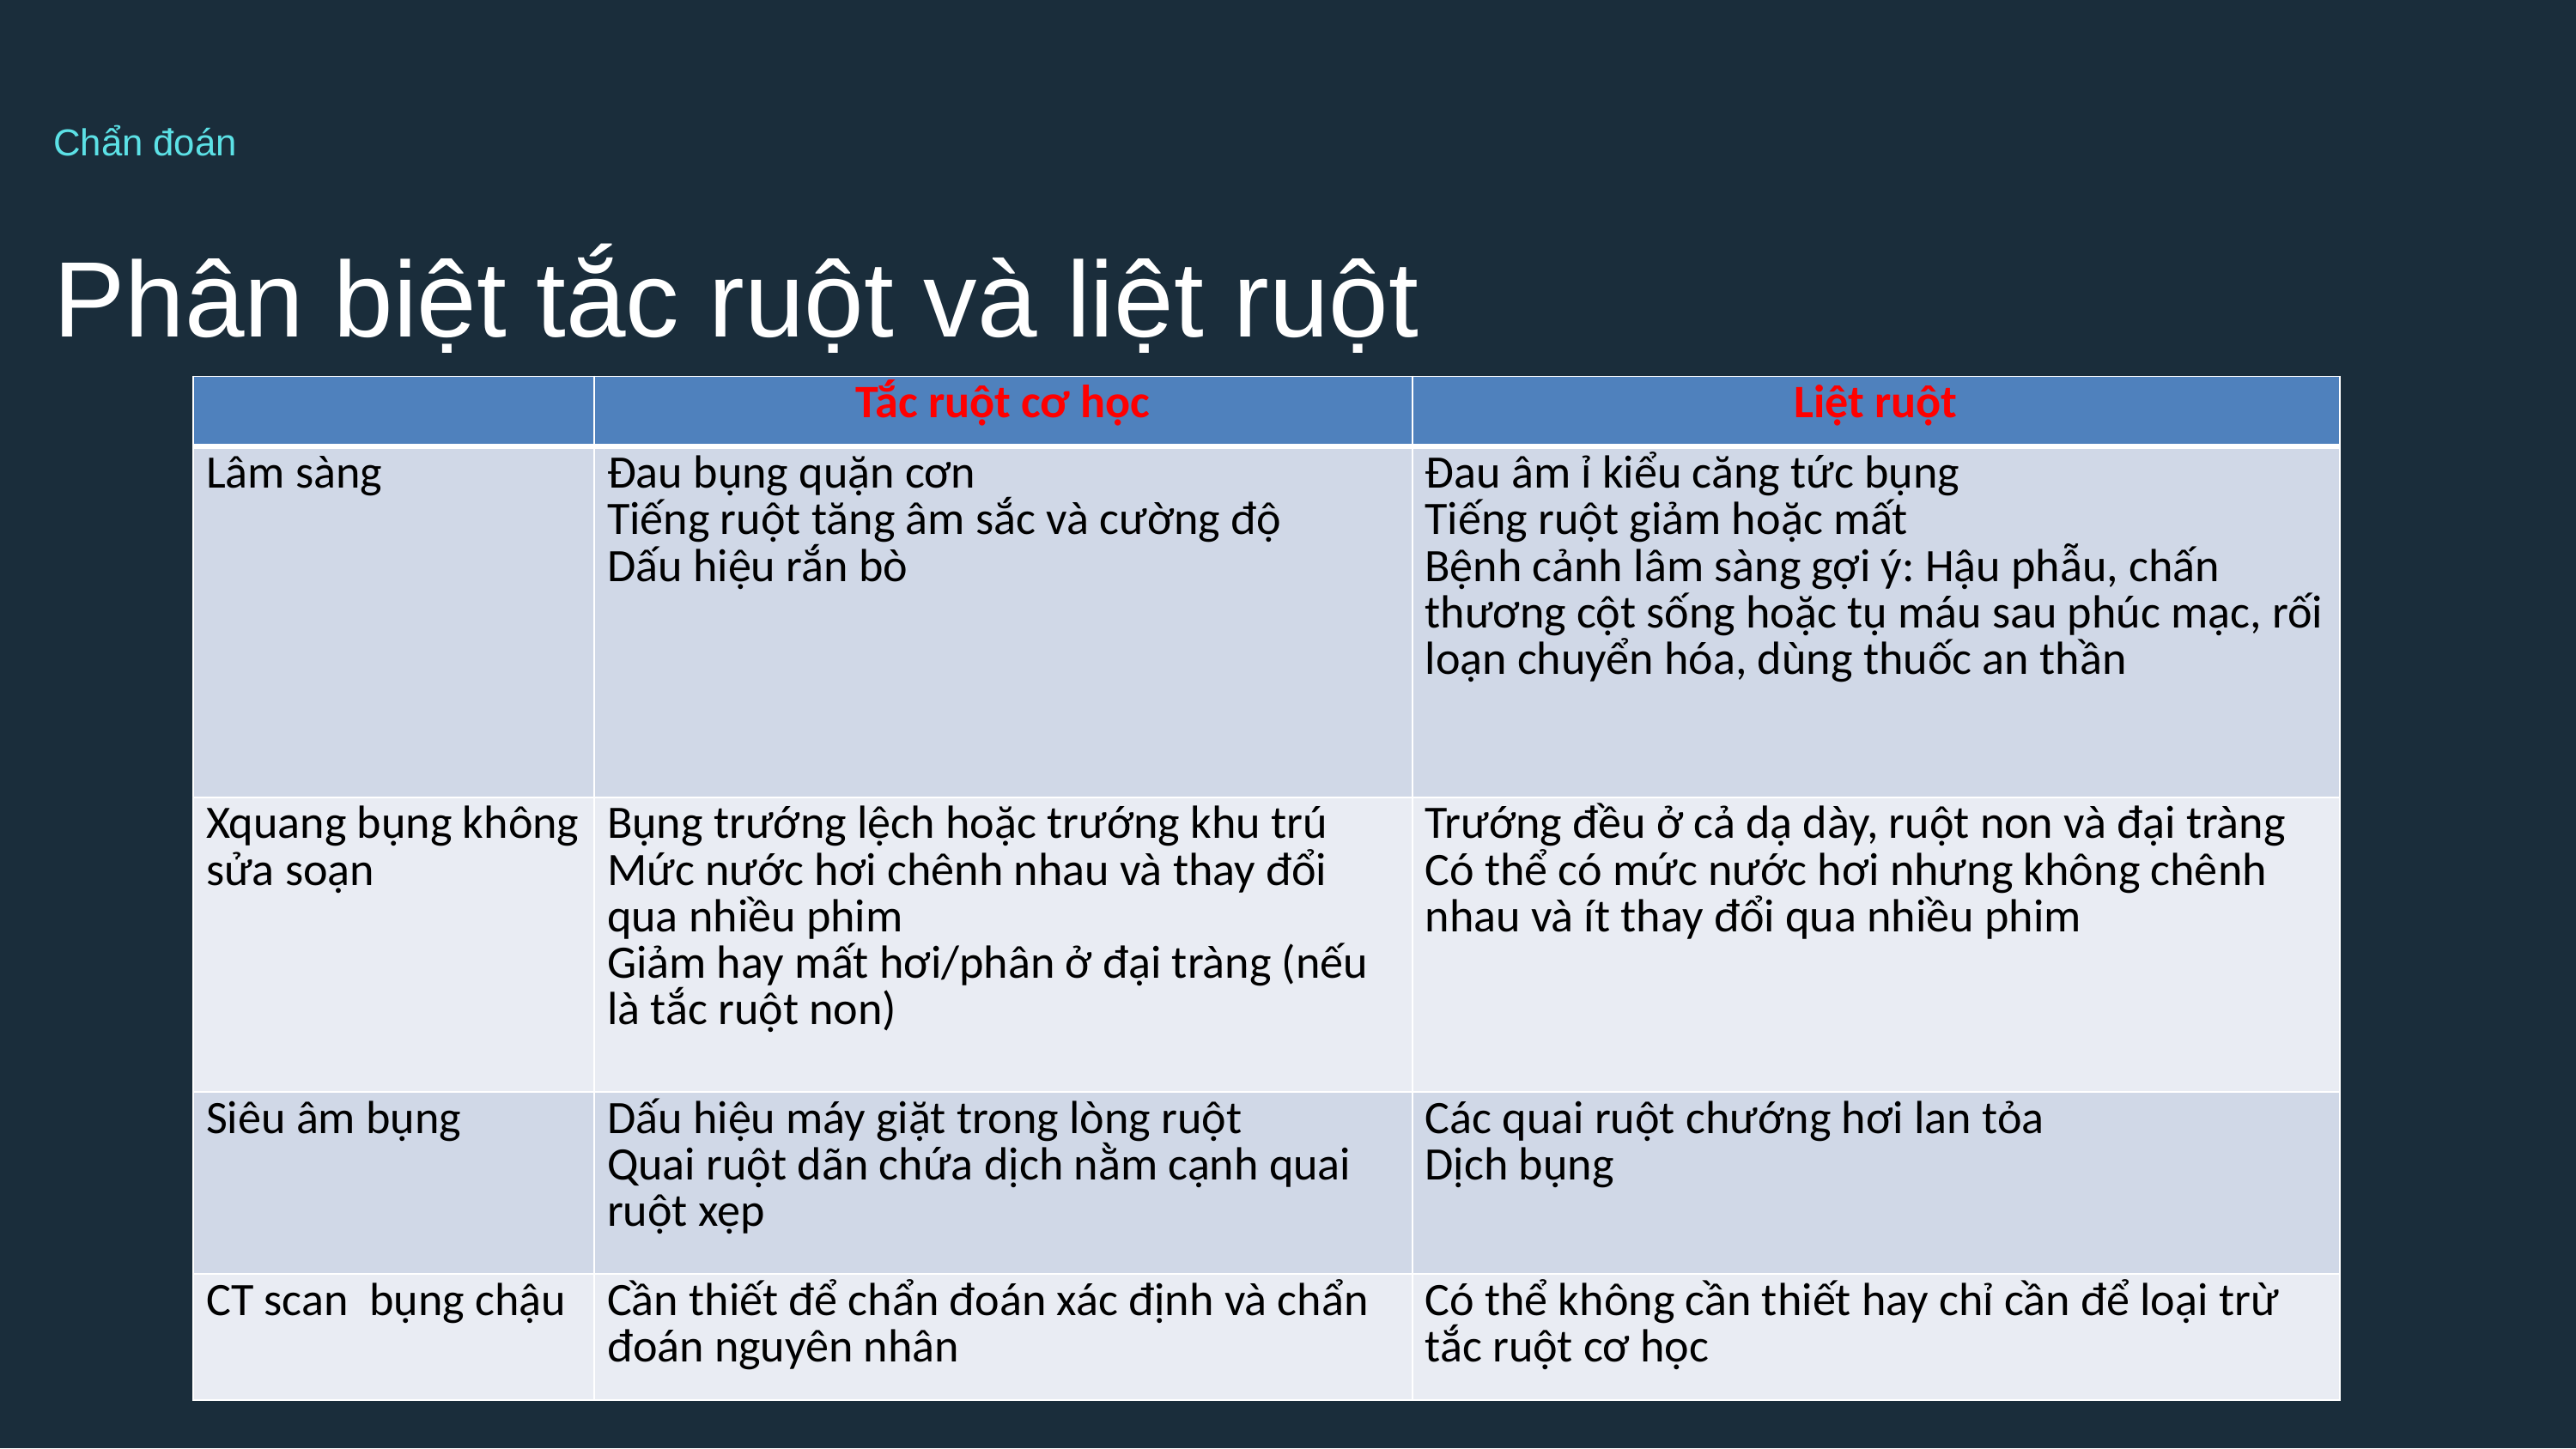

Chẩn đoán
Phân biệt tắc ruột và liệt ruột
|  | Tắc ruột cơ học | Liệt ruột |
| --- | --- | --- |
| Lâm sàng | Đau bụng quặn cơn Tiếng ruột tăng âm sắc và cường độ Dấu hiệu rắn bò | Đau âm ỉ kiểu căng tức bụng Tiếng ruột giảm hoặc mất Bệnh cảnh lâm sàng gợi ý: Hậu phẫu, chấn thương cột sống hoặc tụ máu sau phúc mạc, rối loạn chuyển hóa, dùng thuốc an thần |
| Xquang bụng không sửa soạn | Bụng trướng lệch hoặc trướng khu trú Mức nước hơi chênh nhau và thay đổi qua nhiều phim Giảm hay mất hơi/phân ở đại tràng (nếu là tắc ruột non) | Trướng đều ở cả dạ dày, ruột non và đại tràng Có thể có mức nước hơi nhưng không chênh nhau và ít thay đổi qua nhiều phim |
| Siêu âm bụng | Dấu hiệu máy giặt trong lòng ruột Quai ruột dãn chứa dịch nằm cạnh quai ruột xẹp | Các quai ruột chướng hơi lan tỏa Dịch bụng |
| CT scan bụng chậu | Cần thiết để chẩn đoán xác định và chẩn đoán nguyên nhân | Có thể không cần thiết hay chỉ cần để loại trừ tắc ruột cơ học |